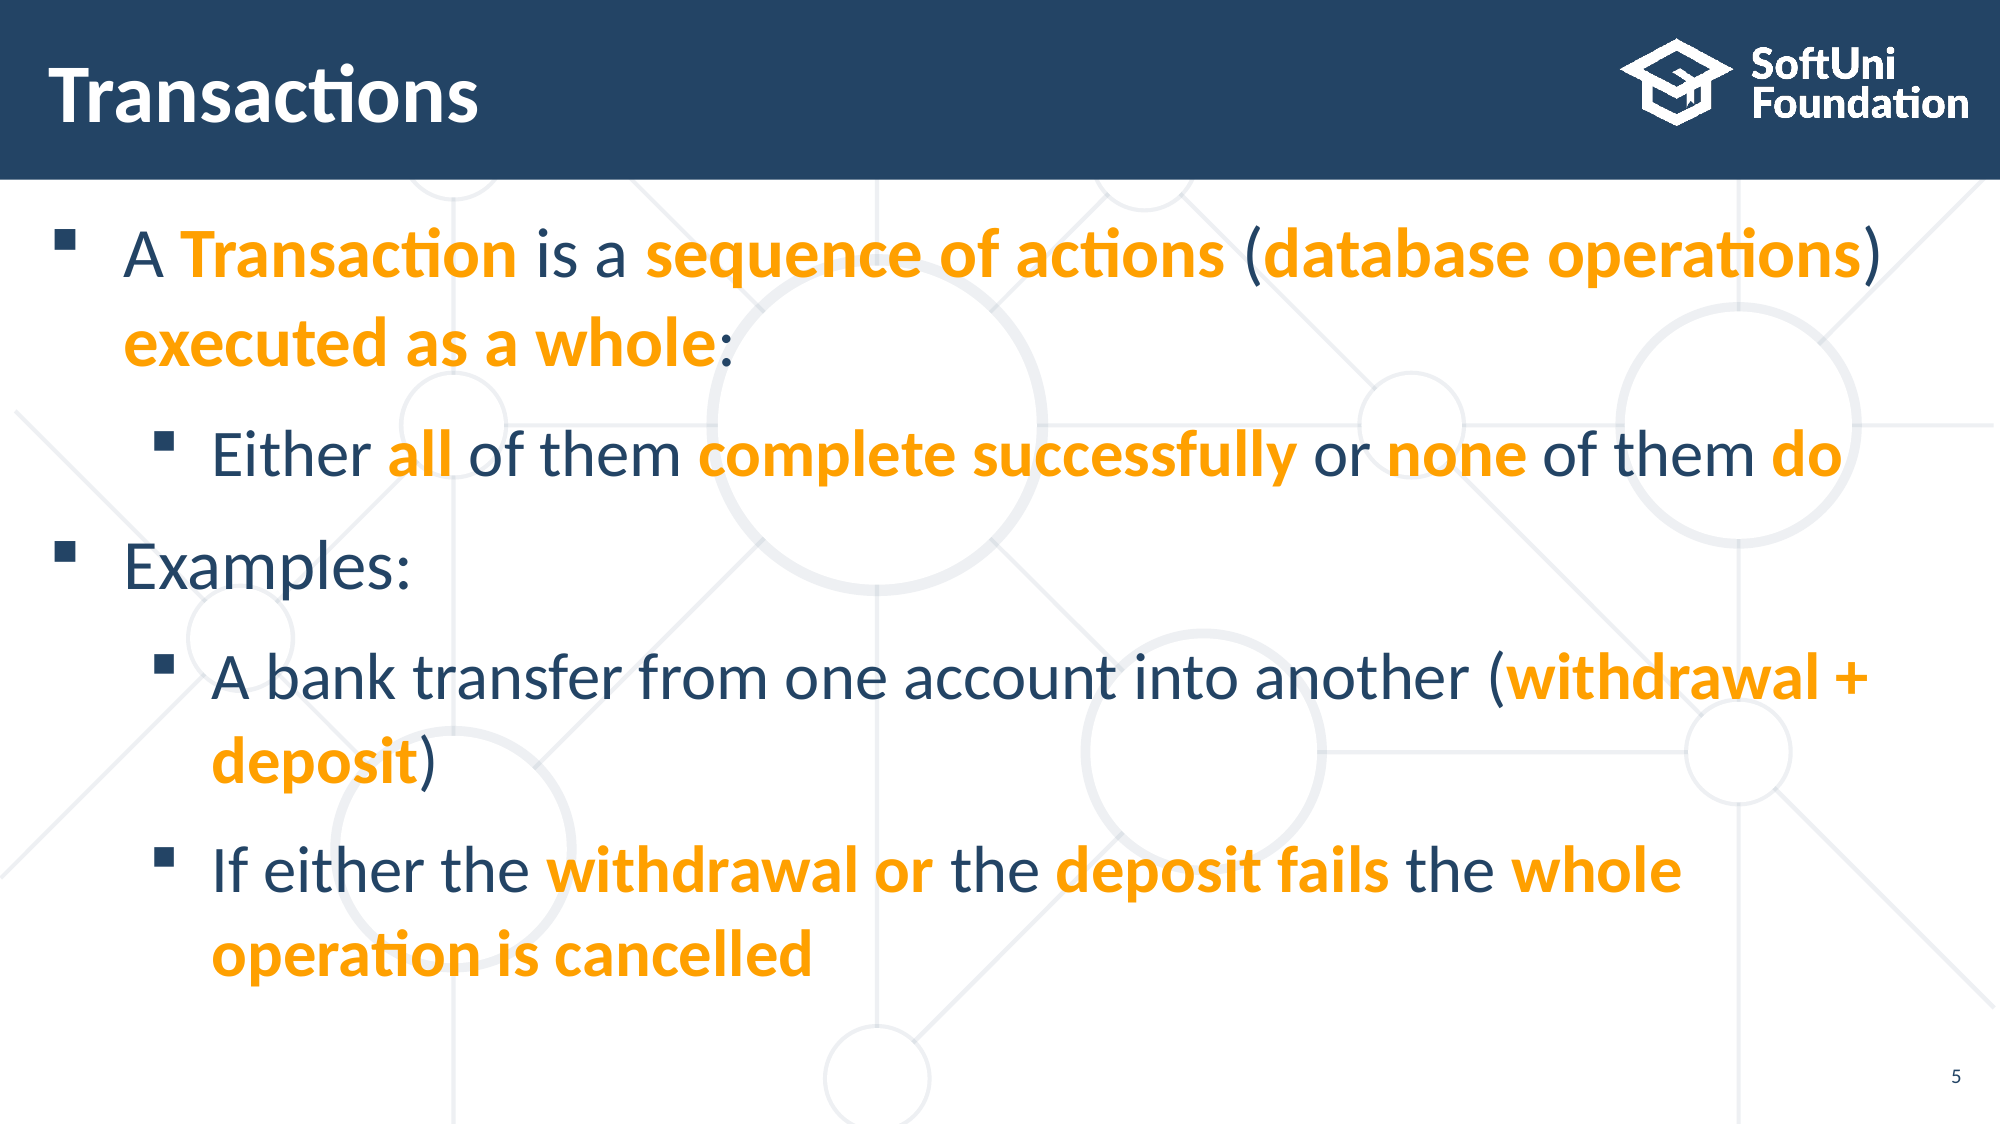

# Transactions
A Transaction is a sequence of actions (database operations)
executed as a whole:
Either all of them complete successfully or none of them do
Examples:
A bank transfer from one account into another (withdrawal +
deposit)
If either the withdrawal or the deposit fails the whole
operation is cancelled
5